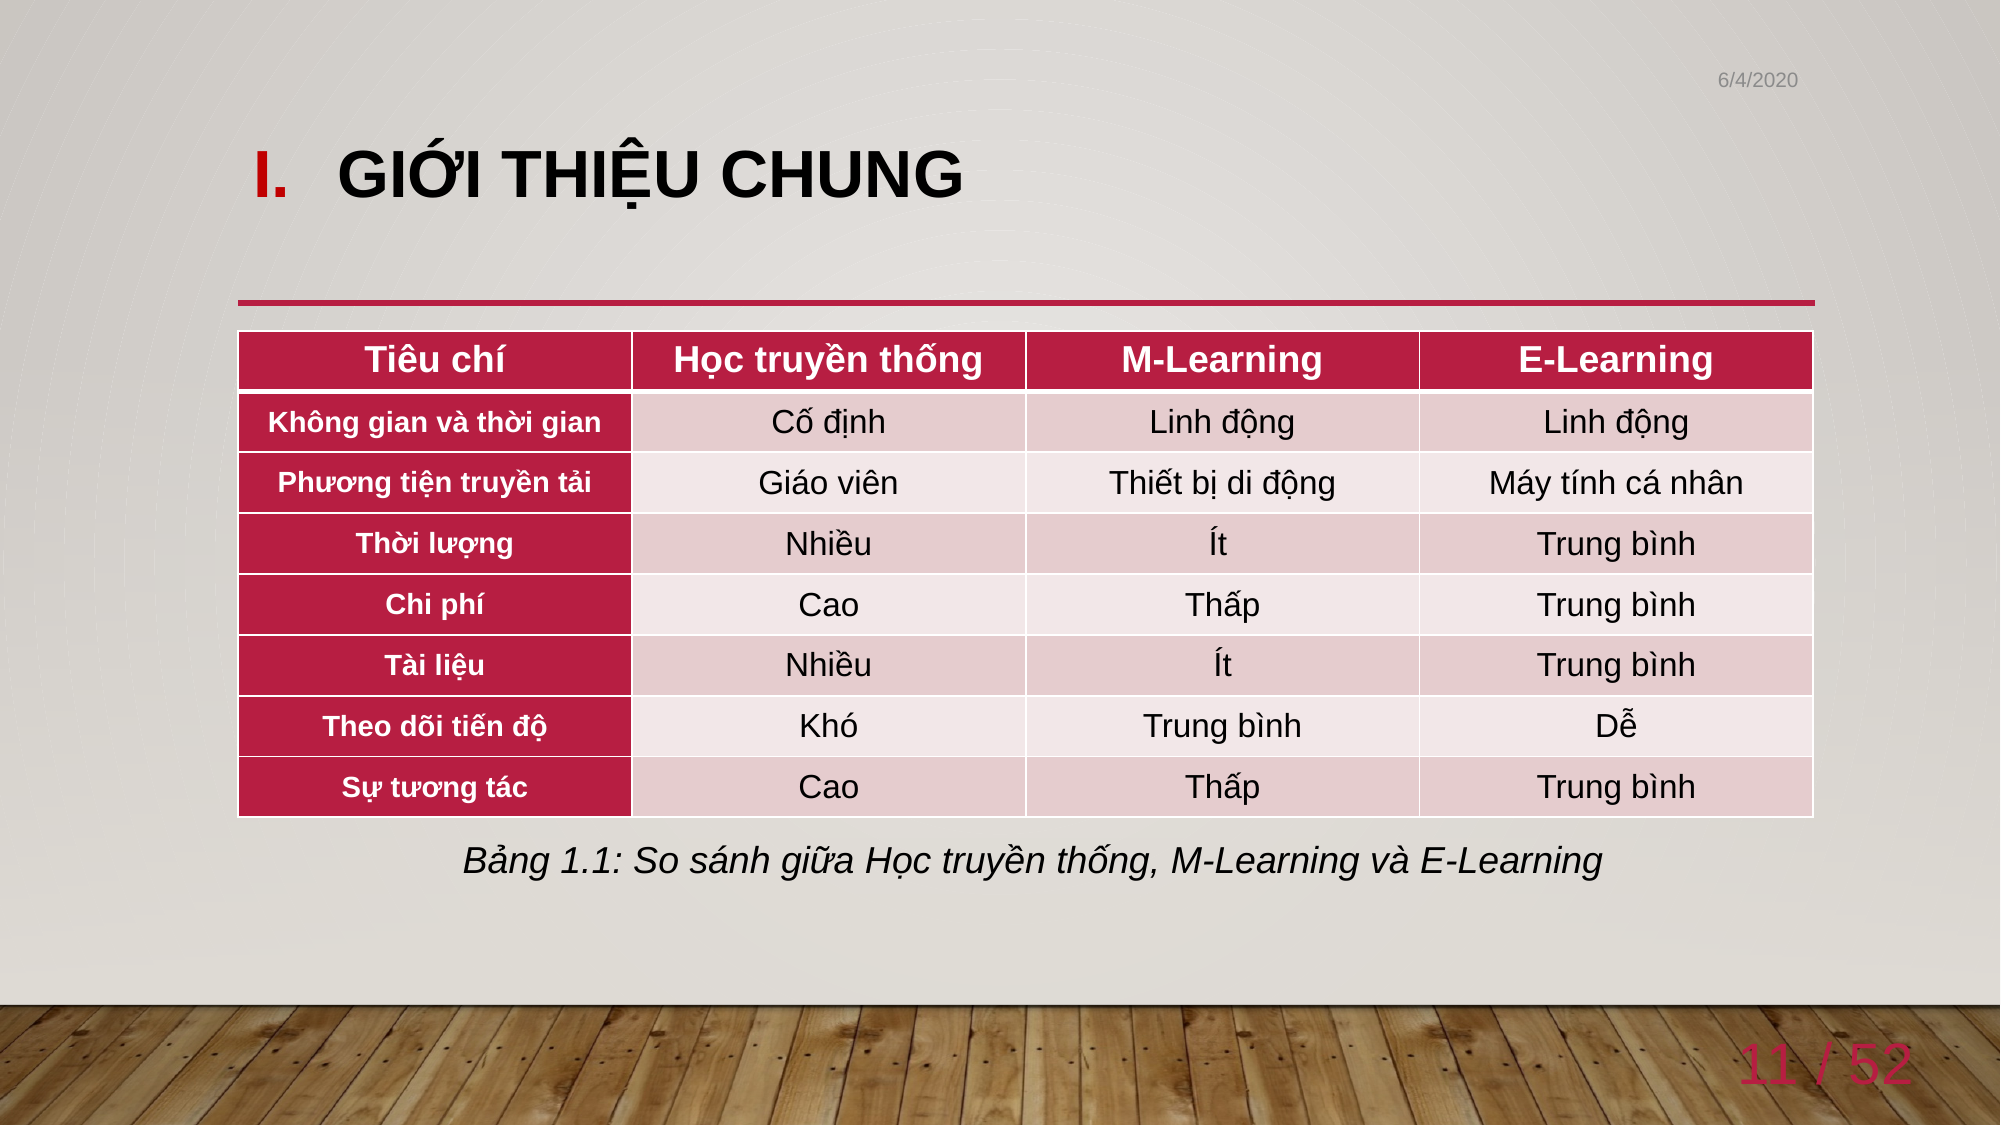

6/4/2020
# Giới thiệu chung
| Tiêu chí | Học truyền thống | M-Learning | E-Learning |
| --- | --- | --- | --- |
| Không gian và thời gian | Cố định | Linh động | Linh động |
| Phương tiện truyền tải | Giáo viên | Thiết bị di động | Máy tính cá nhân |
| Thời lượng | Nhiều | Ít | Trung bình |
| Chi phí | Cao | Thấp | Trung bình |
| Tài liệu | Nhiều | Ít | Trung bình |
| Theo dõi tiến độ | Khó | Trung bình | Dễ |
| Sự tương tác | Cao | Thấp | Trung bình |
Bảng 1.1: So sánh giữa Học truyền thống, M-Learning và E-Learning
11